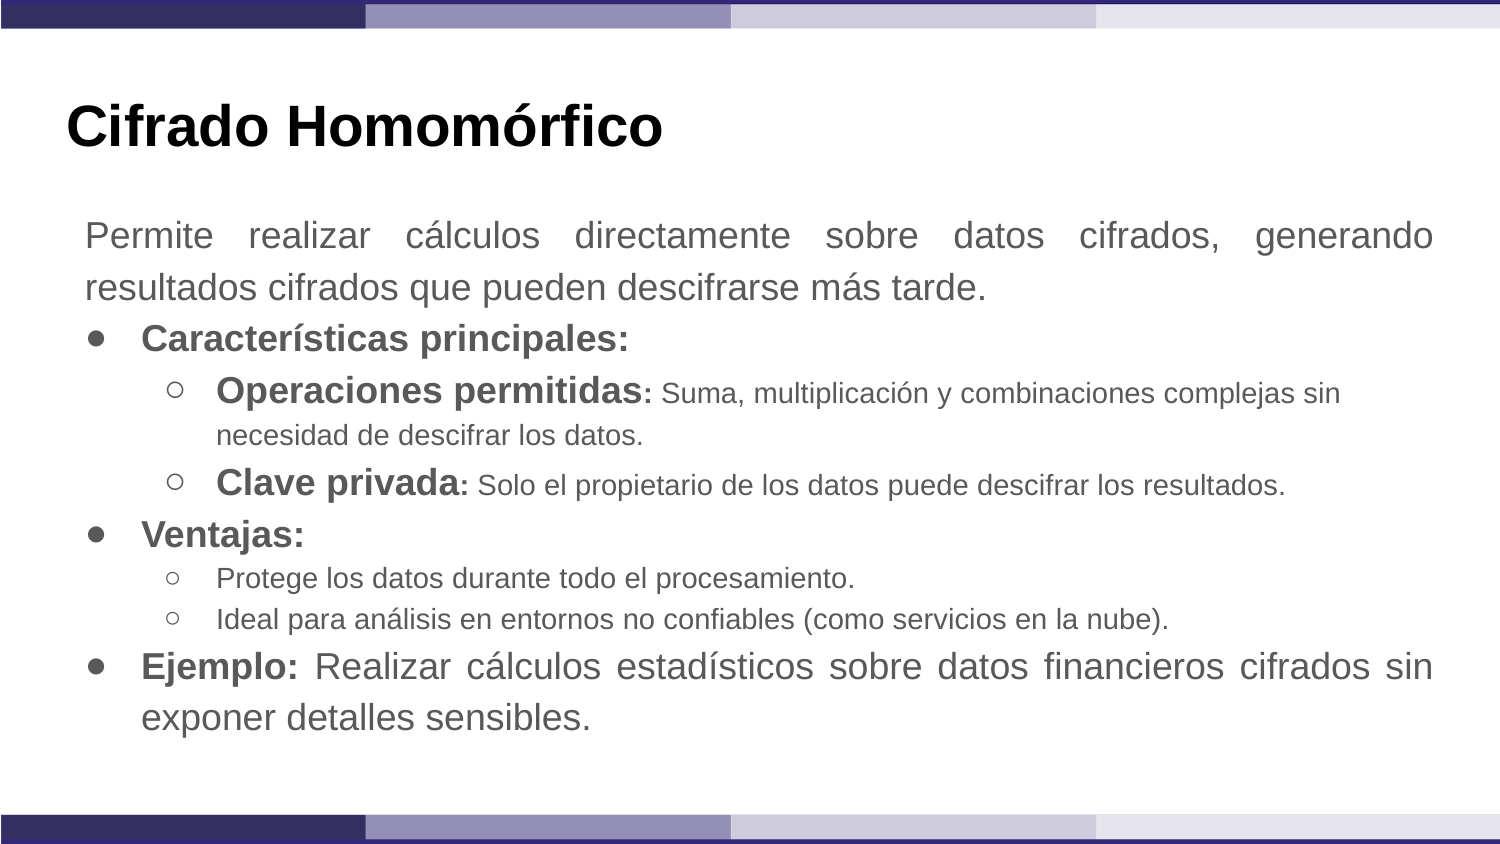

# Cifrado Homomórfico
Permite realizar cálculos directamente sobre datos cifrados, generando resultados cifrados que pueden descifrarse más tarde.
Características principales:
Operaciones permitidas: Suma, multiplicación y combinaciones complejas sin necesidad de descifrar los datos.
Clave privada: Solo el propietario de los datos puede descifrar los resultados.
Ventajas:
Protege los datos durante todo el procesamiento.
Ideal para análisis en entornos no confiables (como servicios en la nube).
Ejemplo: Realizar cálculos estadísticos sobre datos financieros cifrados sin exponer detalles sensibles.